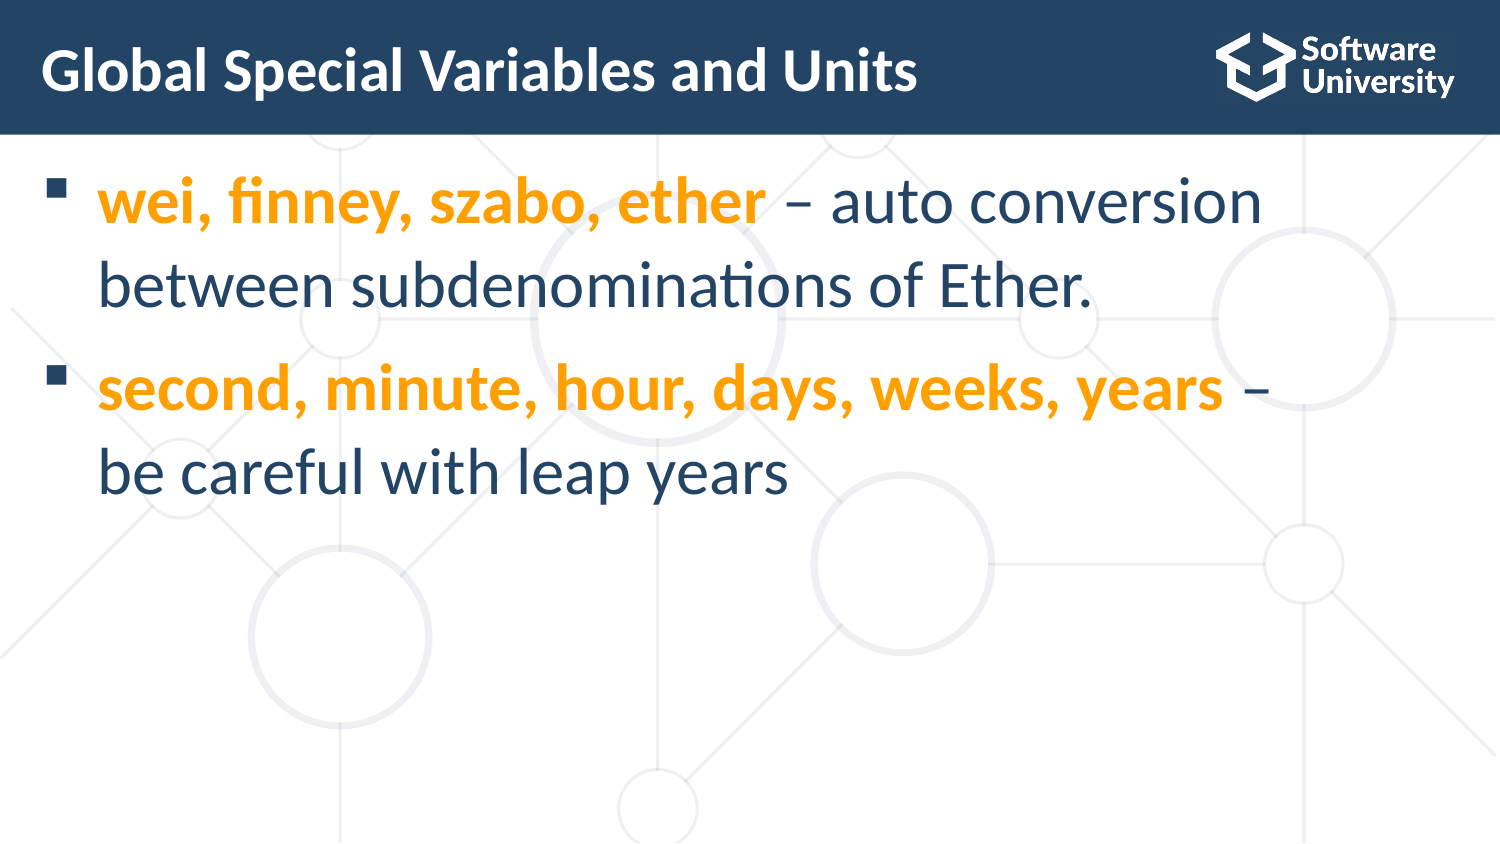

# Global Special Variables and Units
wei, finney, szabo, ether – auto conversion
between subdenominations of Ether.
second, minute, hour, days, weeks, years –
be careful with leap years